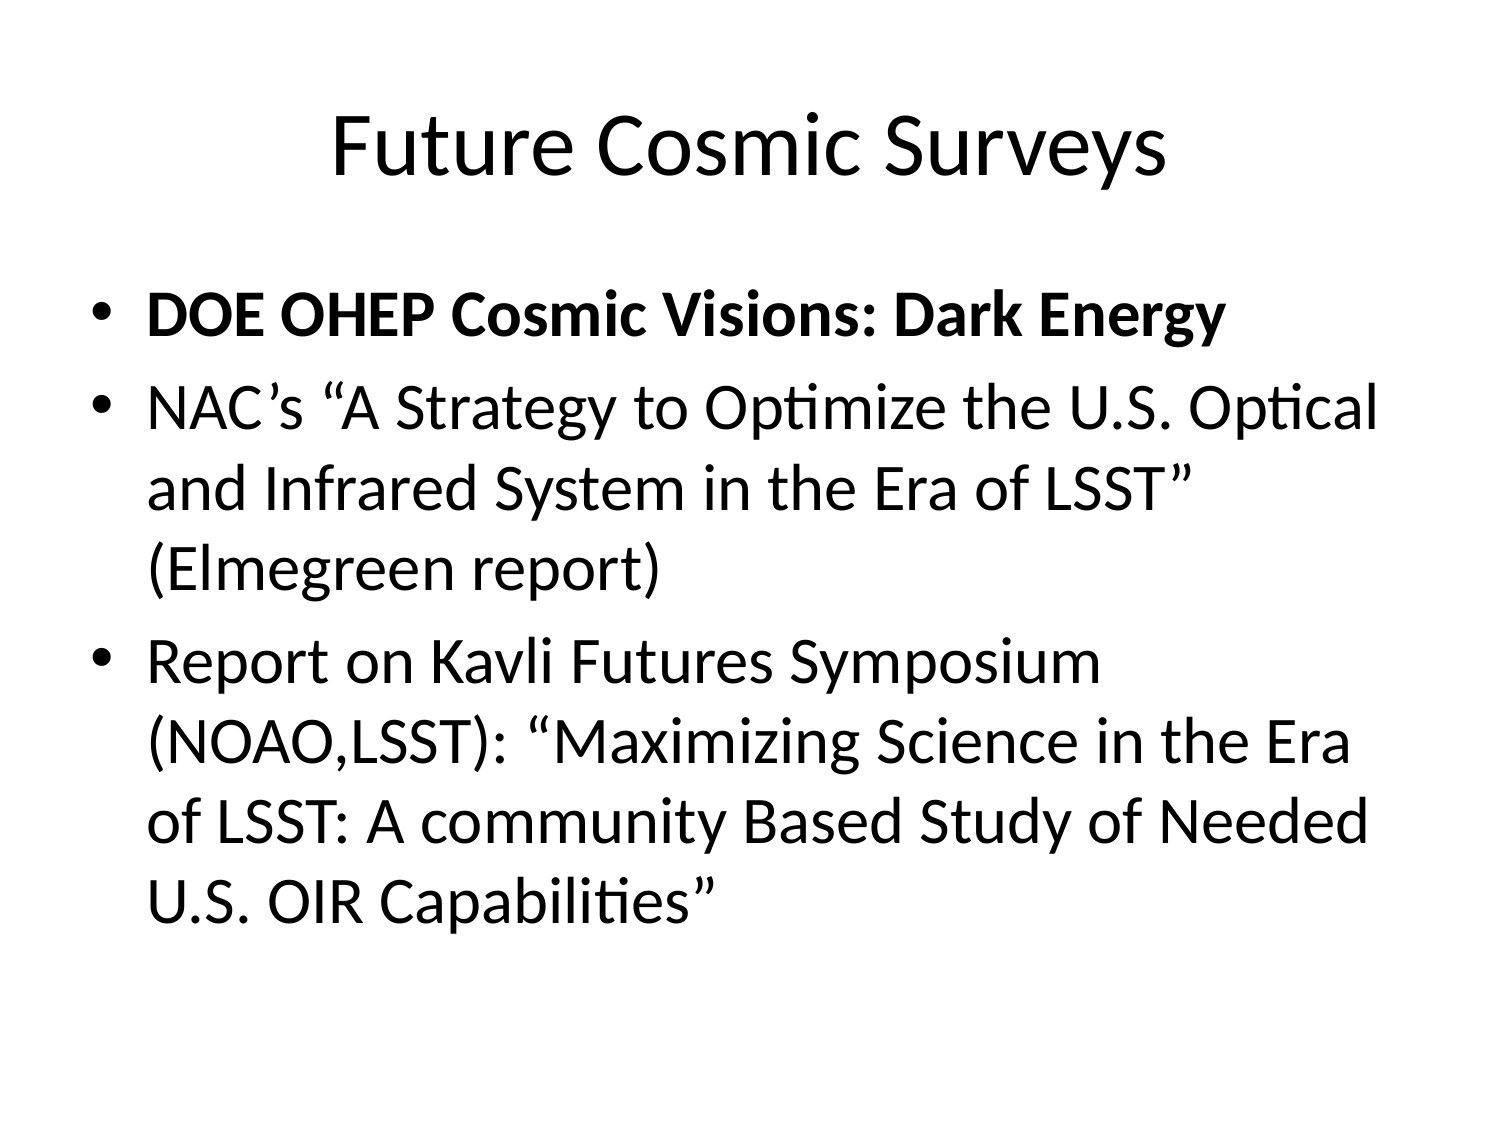

# Future Cosmic Surveys
DOE OHEP Cosmic Visions: Dark Energy
NAC’s “A Strategy to Optimize the U.S. Optical and Infrared System in the Era of LSST” (Elmegreen report)
Report on Kavli Futures Symposium (NOAO,LSST): “Maximizing Science in the Era of LSST: A community Based Study of Needed U.S. OIR Capabilities”